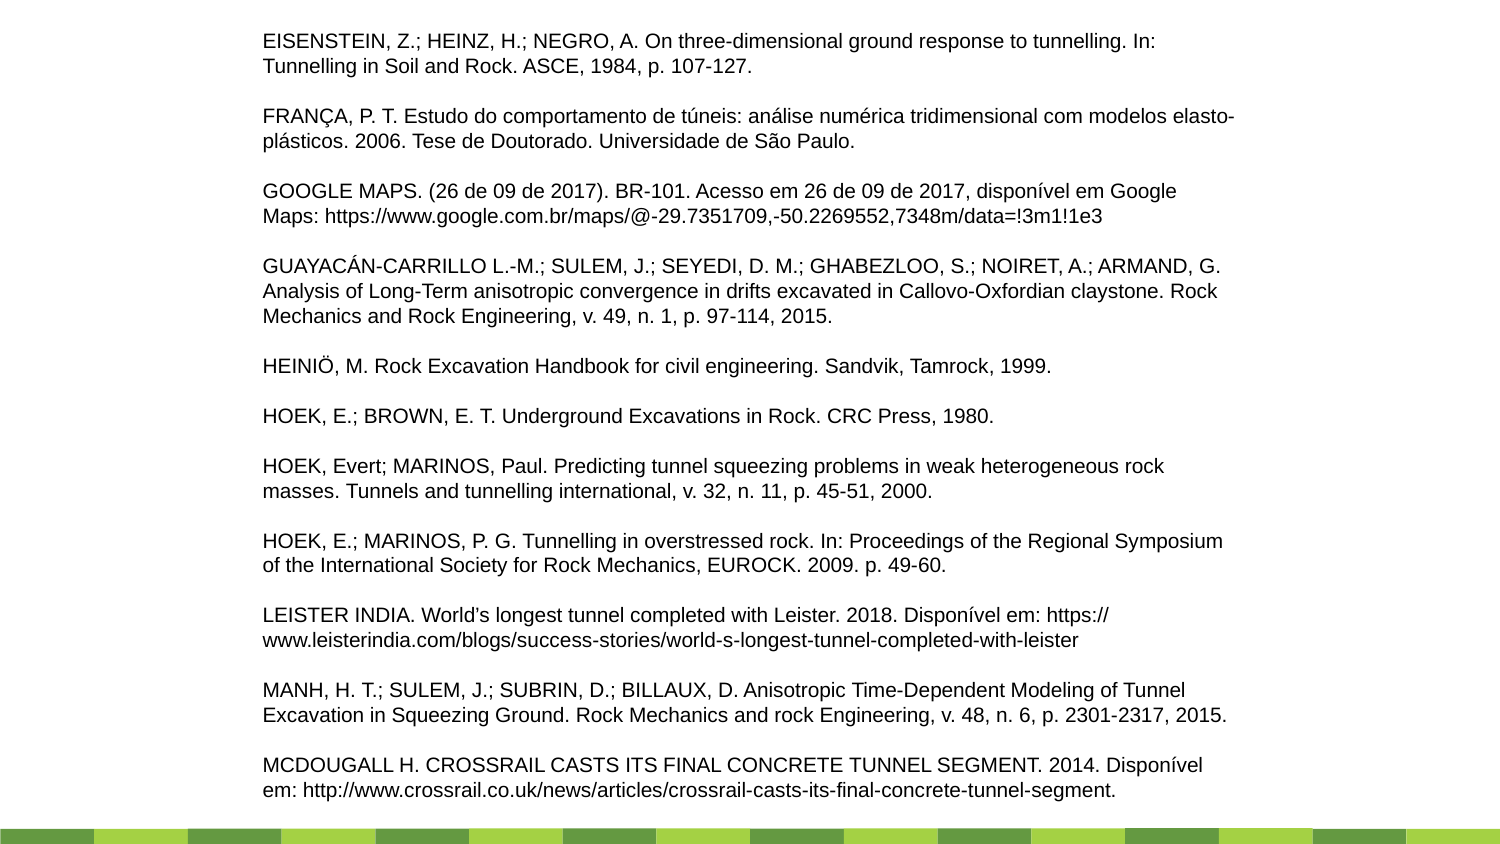

EISENSTEIN, Z.; HEINZ, H.; NEGRO, A. On three-dimensional ground response to tunnelling. In: Tunnelling in Soil and Rock. ASCE, 1984, p. 107-127.

FRANÇA, P. T. Estudo do comportamento de túneis: análise numérica tridimensional com modelos elasto-plásticos. 2006. Tese de Doutorado. Universidade de São Paulo.

GOOGLE MAPS. (26 de 09 de 2017). BR-101. Acesso em 26 de 09 de 2017, disponível em Google Maps: https://www.google.com.br/maps/@-29.7351709,-50.2269552,7348m/data=!3m1!1e3

GUAYACÁN-CARRILLO L.-M.; SULEM, J.; SEYEDI, D. M.; GHABEZLOO, S.; NOIRET, A.; ARMAND, G. Analysis of Long-Term anisotropic convergence in drifts excavated in Callovo-Oxfordian claystone. Rock Mechanics and Rock Engineering, v. 49, n. 1, p. 97-114, 2015.

HEINIÖ, M. Rock Excavation Handbook for civil engineering. Sandvik, Tamrock, 1999.

HOEK, E.; BROWN, E. T. Underground Excavations in Rock. CRC Press, 1980.

HOEK, Evert; MARINOS, Paul. Predicting tunnel squeezing problems in weak heterogeneous rock masses. Tunnels and tunnelling international, v. 32, n. 11, p. 45-51, 2000.

HOEK, E.; MARINOS, P. G. Tunnelling in overstressed rock. In: Proceedings of the Regional Symposium of the International Society for Rock Mechanics, EUROCK. 2009. p. 49-60.

LEISTER INDIA. World’s longest tunnel completed with Leister. 2018. Disponível em: https://www.leisterindia.com/blogs/success-stories/world-s-longest-tunnel-completed-with-leister

MANH, H. T.; SULEM, J.; SUBRIN, D.; BILLAUX, D. Anisotropic Time-Dependent Modeling of Tunnel Excavation in Squeezing Ground. Rock Mechanics and rock Engineering, v. 48, n. 6, p. 2301-2317, 2015.

MCDOUGALL H. CROSSRAIL CASTS ITS FINAL CONCRETE TUNNEL SEGMENT. 2014. Disponível em: http://www.crossrail.co.uk/news/articles/crossrail-casts-its-final-concrete-tunnel-segment.